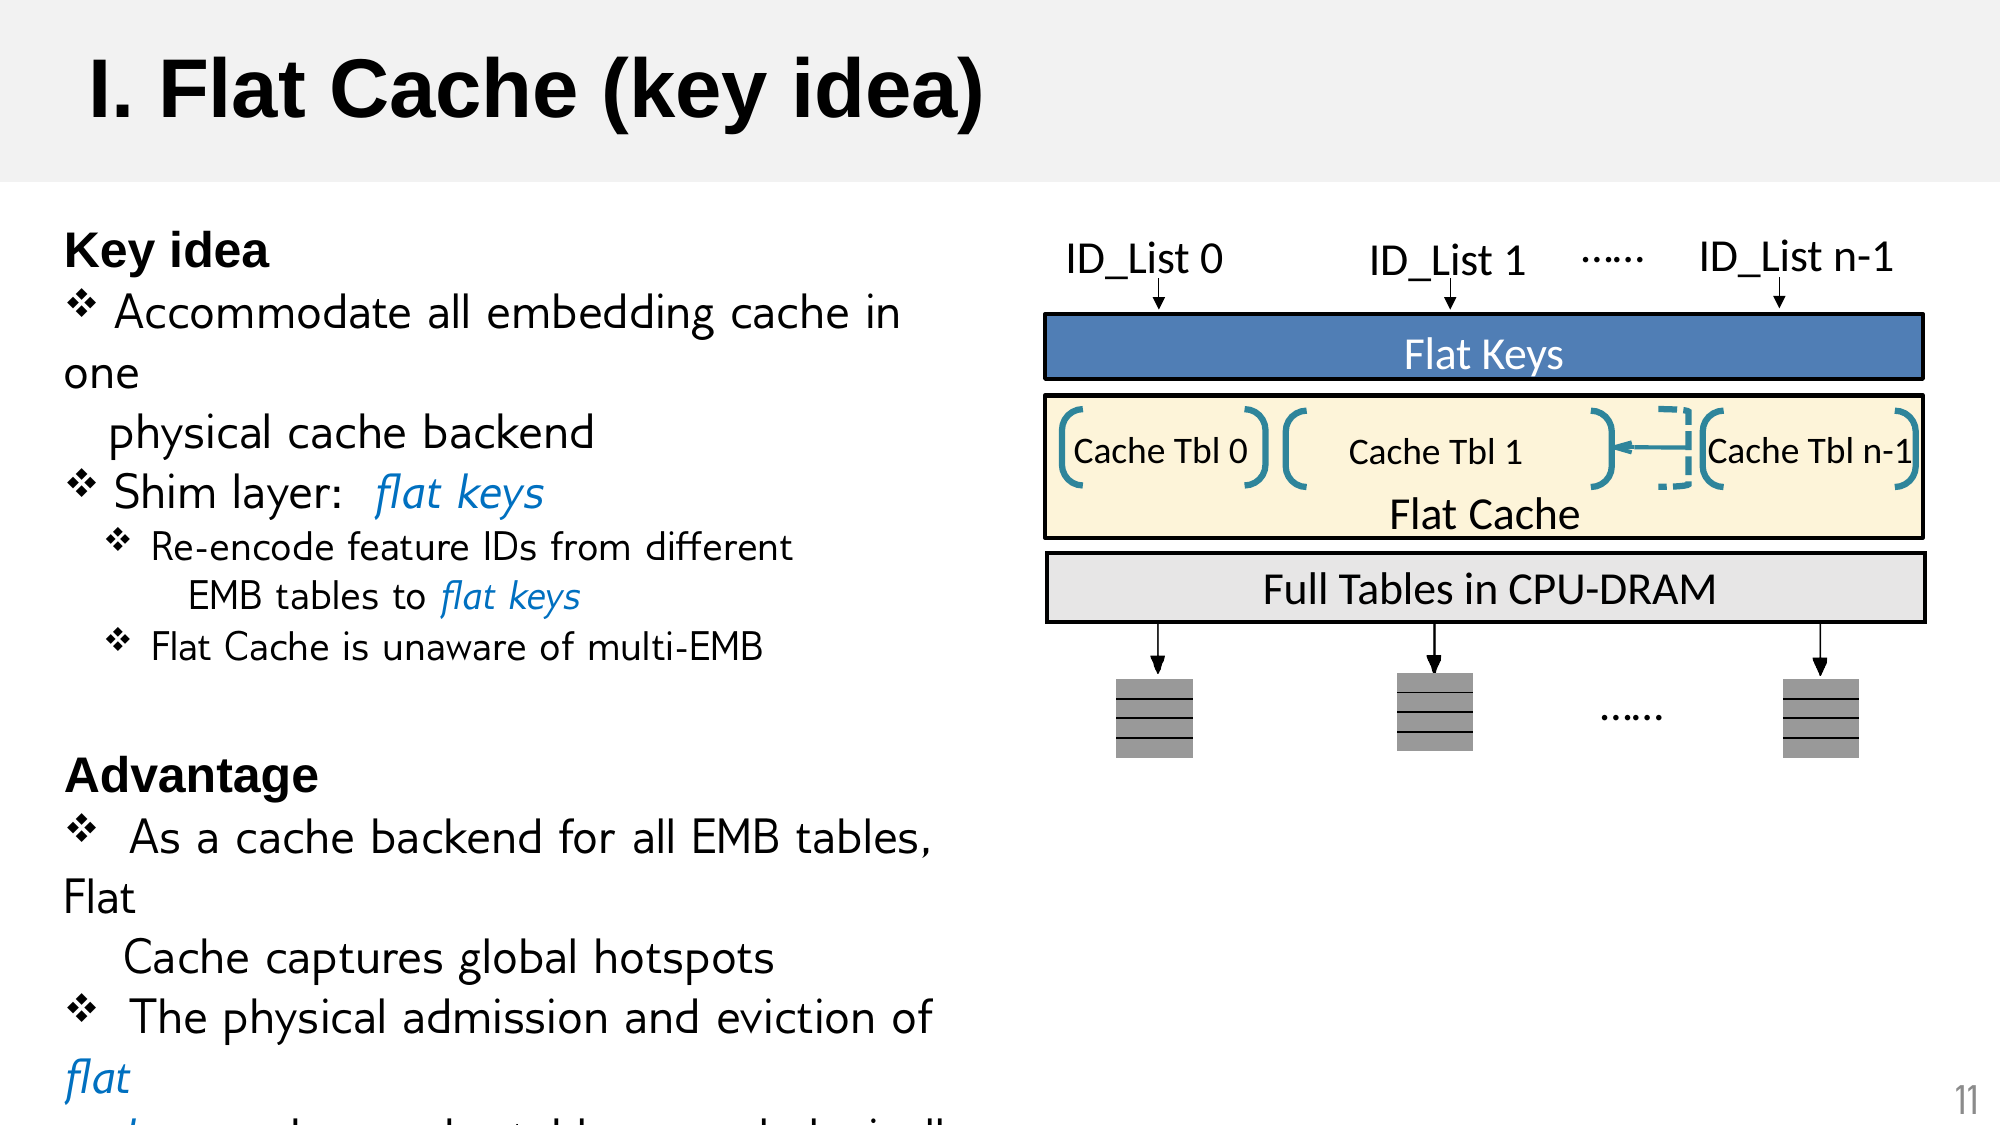

# I. Flat Cache (key idea)
……
ID_List n-1
ID_List 0
ID_List 1
Flat Keys
Key idea
 Accommodate all embedding cache in one
   physical cache backend
 Shim layer:  flat keys
 Re-encode feature IDs from different
          EMB tables to flat keys
 Flat Cache is unaware of multi-EMB

Advantage
  As a cache backend for all EMB tables, Flat
    Cache captures global hotspots
  The physical admission and eviction of flat
    keys makes cache tables rescale logically

Cache Tbl 0
Cache Tbl n-1
Cache Tbl 1

Flat Cache
Full Tables in CPU-DRAM

……
|  |
| --- |
|  |
|  |
|  |
|  |
| --- |
|  |
|  |
|  |
|  |
| --- |
|  |
|  |
|  |
11